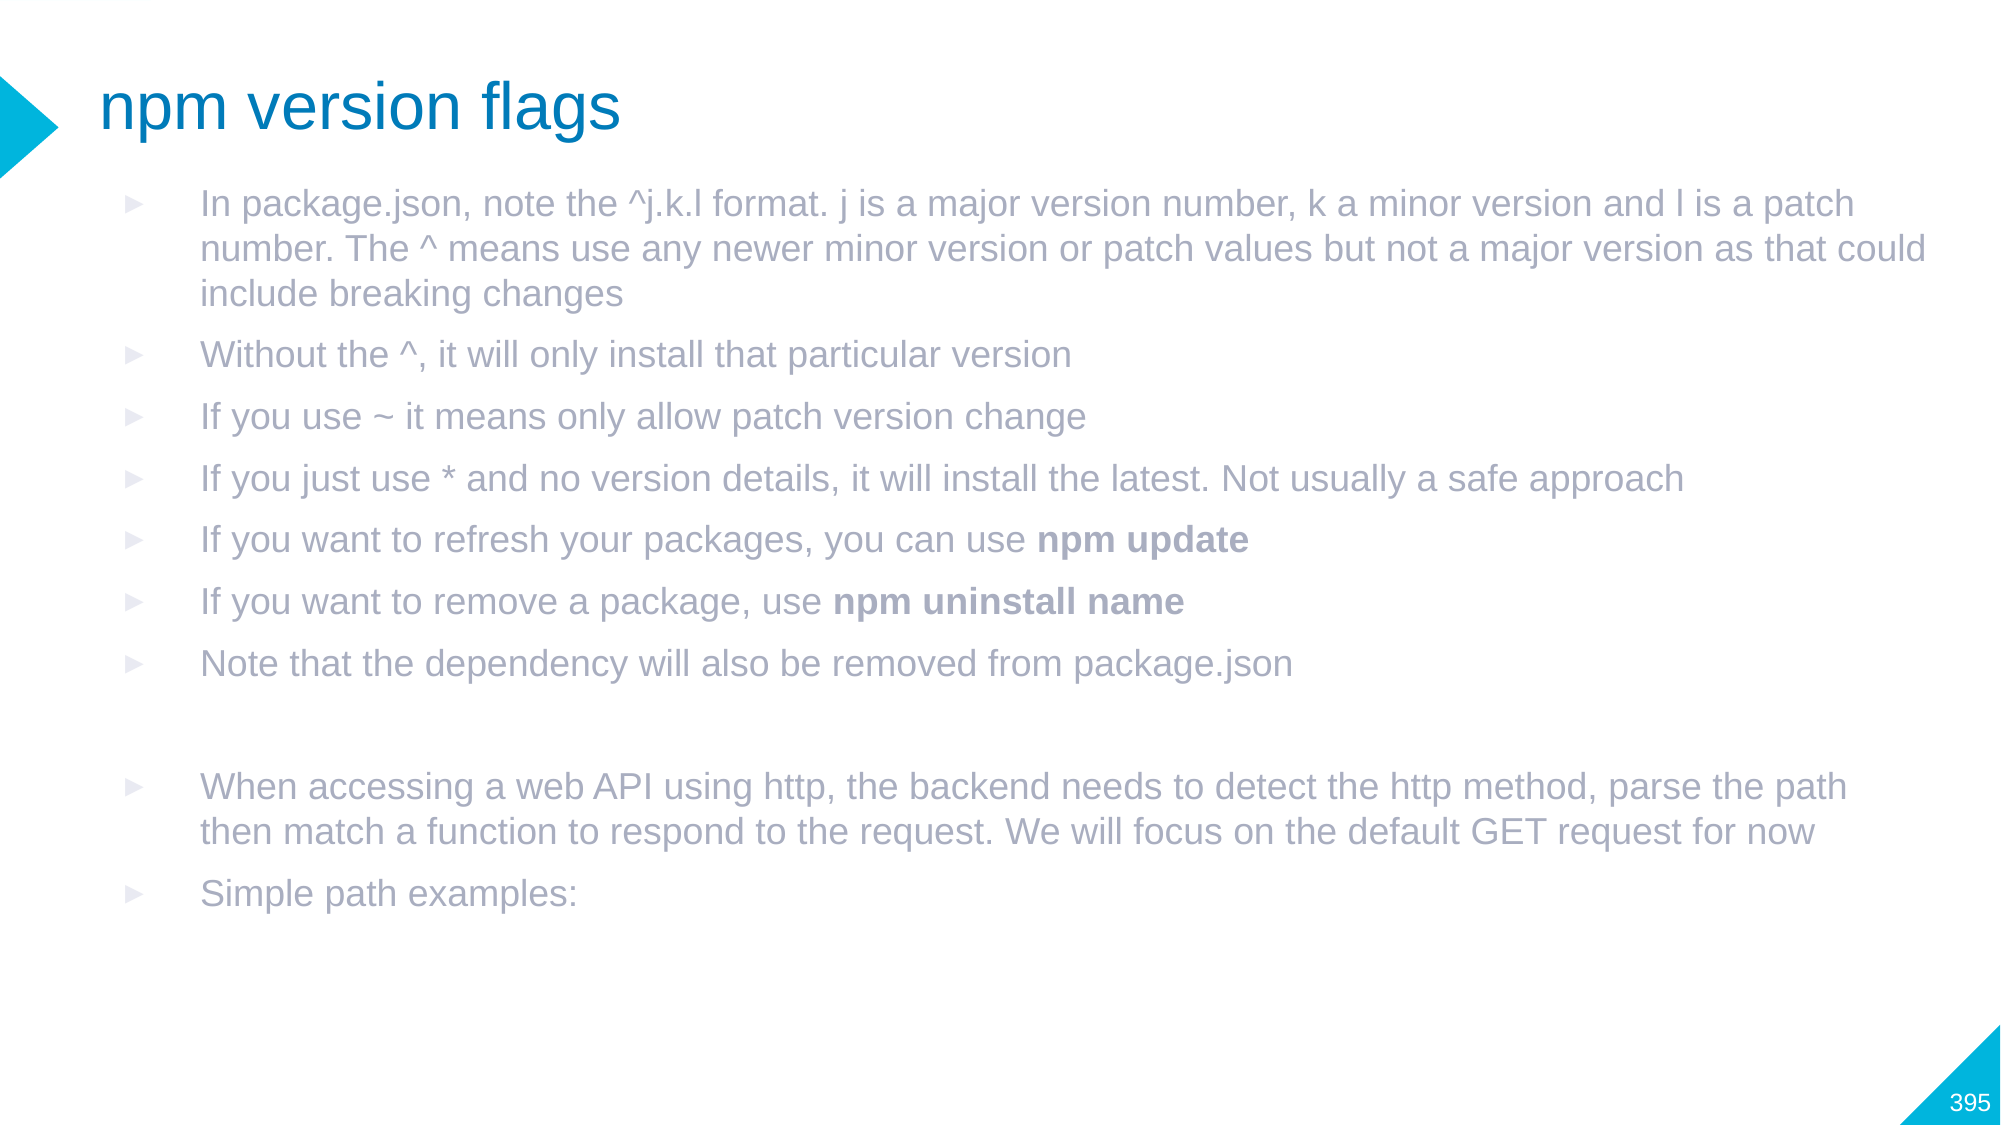

# npm version flags
In package.json, note the ^j.k.l format. j is a major version number, k a minor version and l is a patch number. The ^ means use any newer minor version or patch values but not a major version as that could include breaking changes
Without the ^, it will only install that particular version
If you use ~ it means only allow patch version change
If you just use * and no version details, it will install the latest. Not usually a safe approach
If you want to refresh your packages, you can use npm update
If you want to remove a package, use npm uninstall name
Note that the dependency will also be removed from package.json

When accessing a web API using http, the backend needs to detect the http method, parse the path then match a function to respond to the request. We will focus on the default GET request for now
Simple path examples:

395